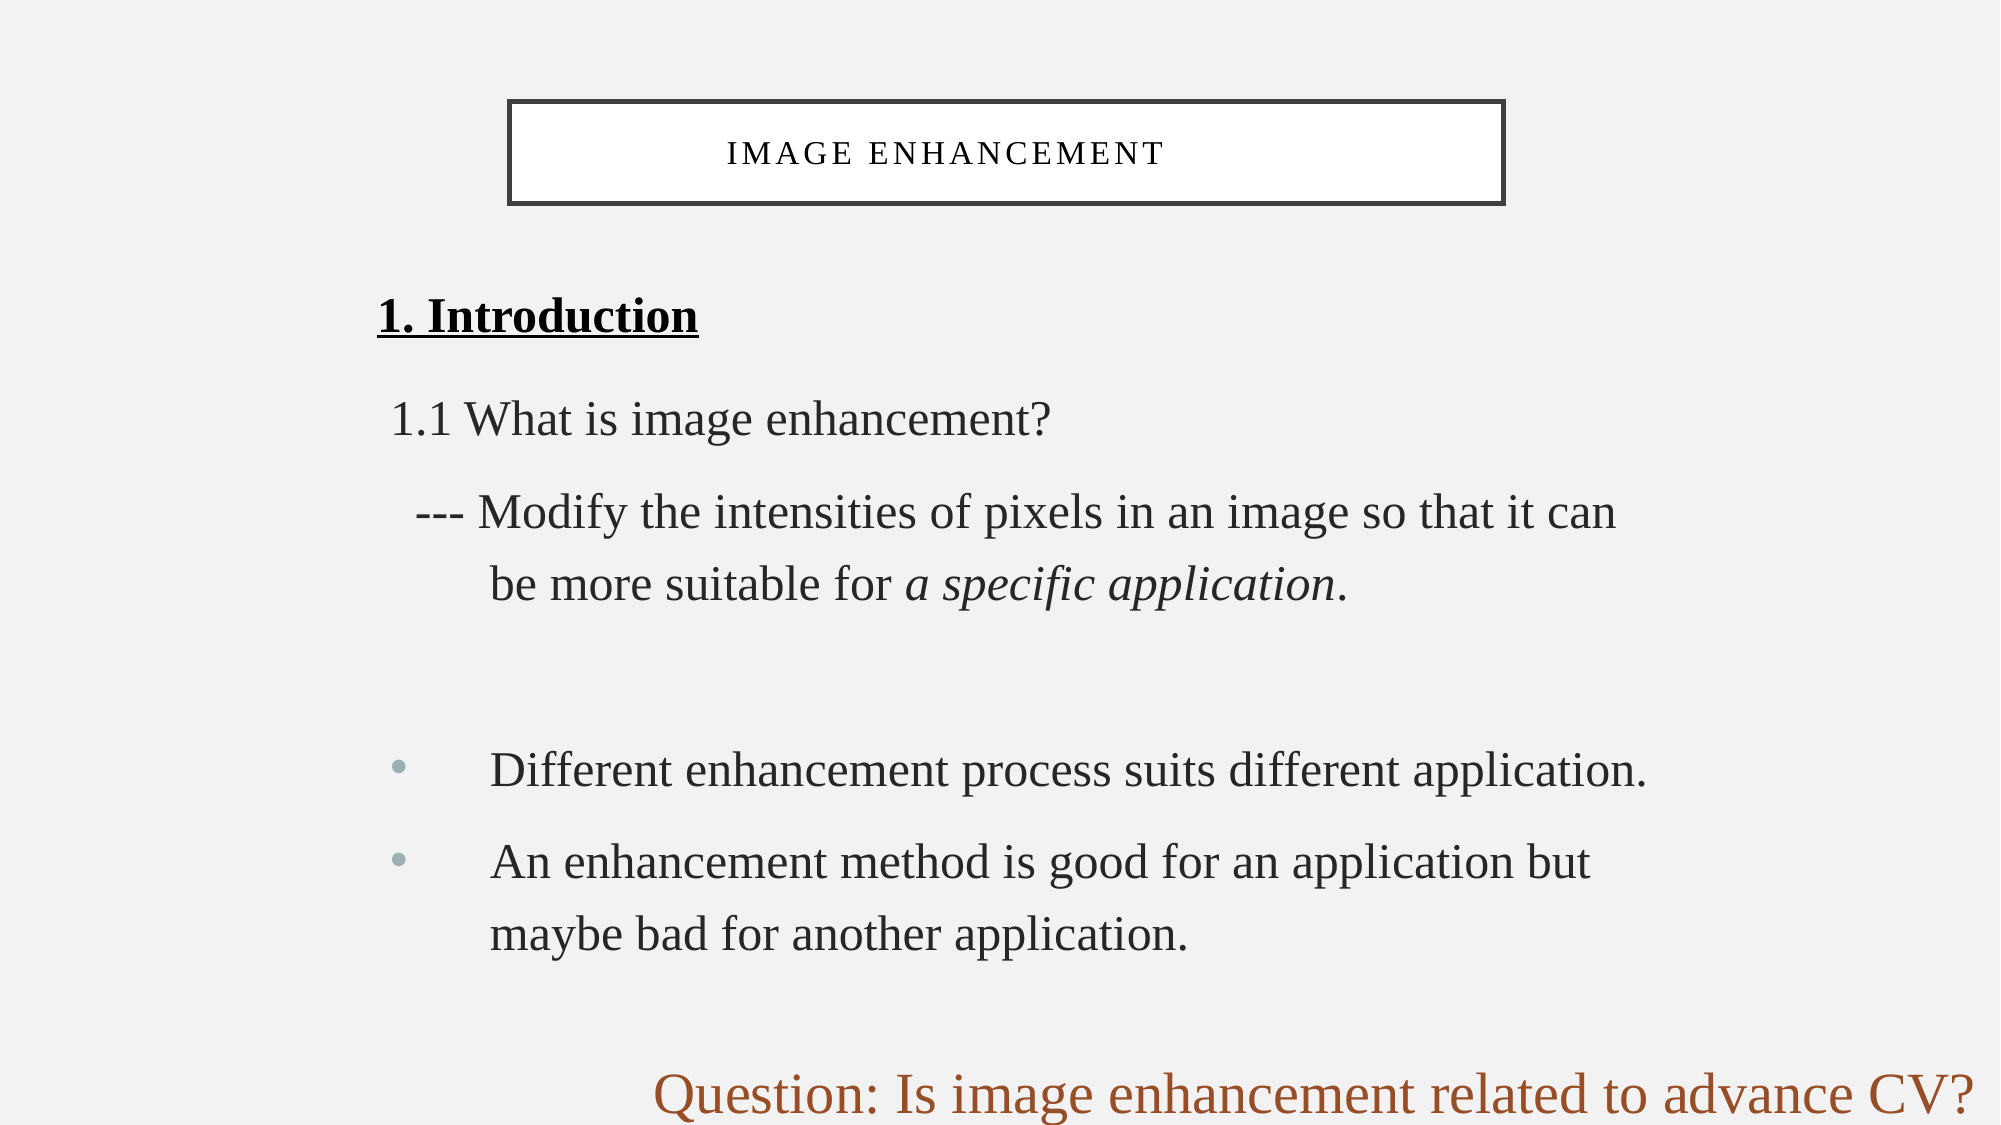

# Image Enhancement
1. Introduction
1.1 What is image enhancement?
  --- Modify the intensities of pixels in an image so that it can be more suitable for a specific application.

Different enhancement process suits different application.
An enhancement method is good for an application but maybe bad for another application.
Question: Is image enhancement related to advance CV?